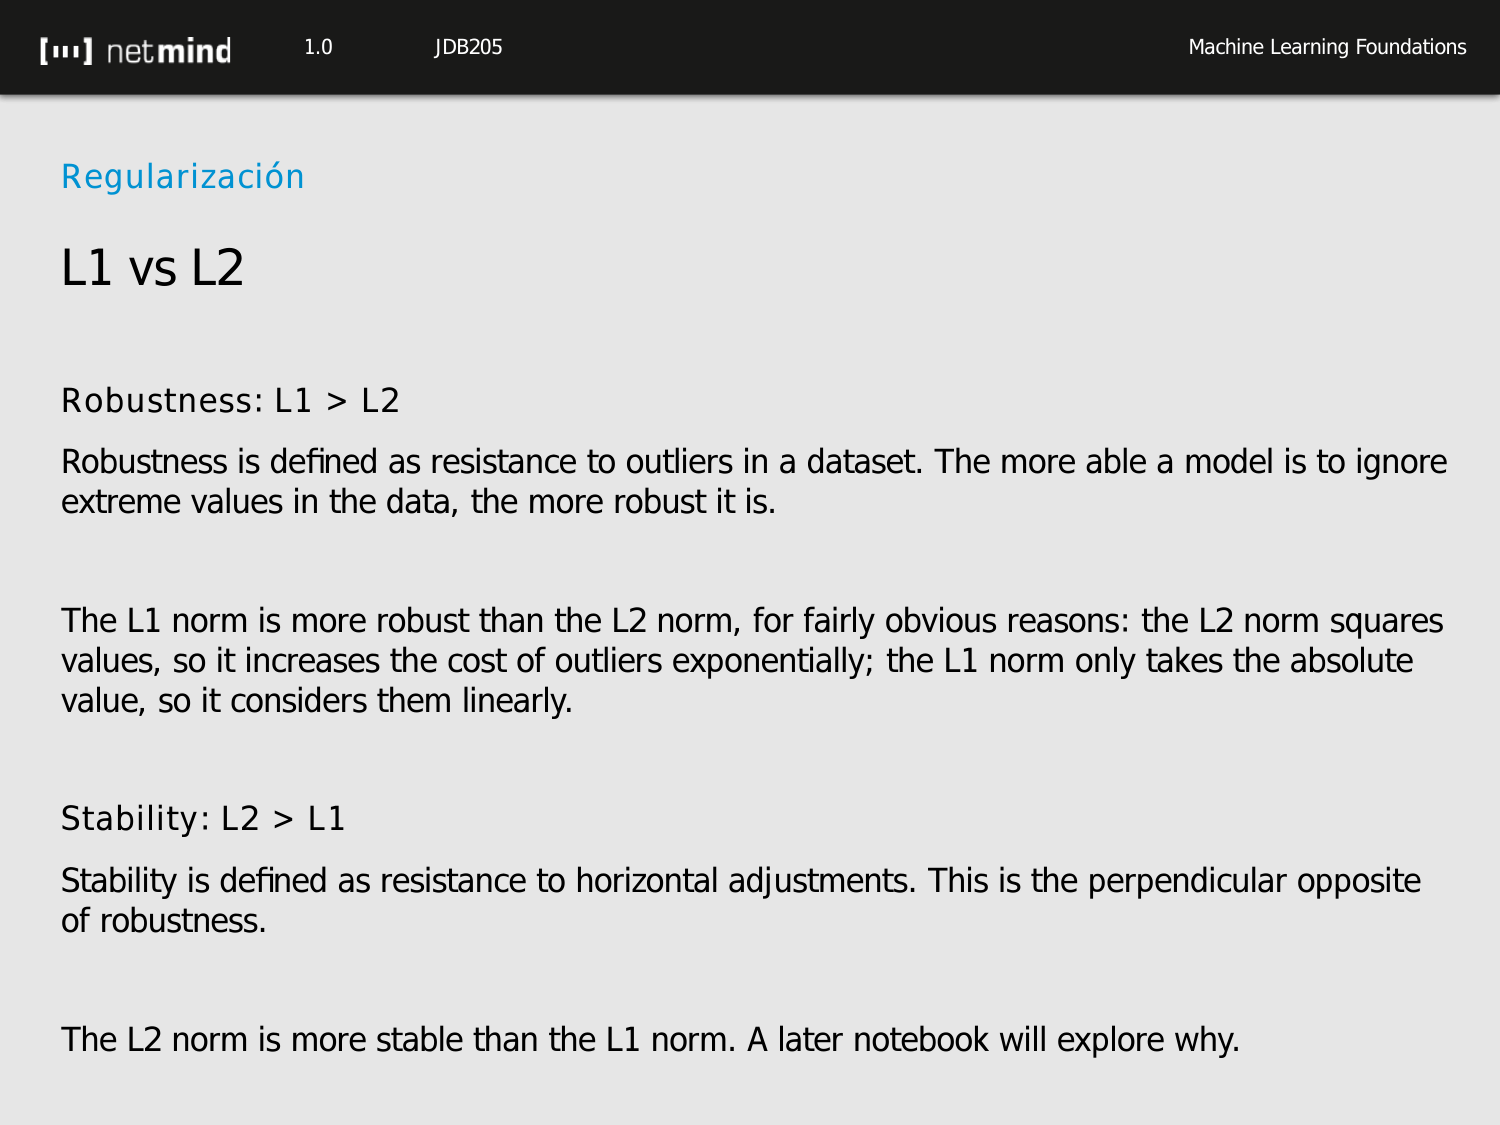

# Regularización
L1 vs L2

Robustness: L1 > L2
Robustness is defined as resistance to outliers in a dataset. The more able a model is to ignore extreme values in the data, the more robust it is.

The L1 norm is more robust than the L2 norm, for fairly obvious reasons: the L2 norm squares values, so it increases the cost of outliers exponentially; the L1 norm only takes the absolute value, so it considers them linearly.

Stability: L2 > L1
Stability is defined as resistance to horizontal adjustments. This is the perpendicular opposite of robustness.

The L2 norm is more stable than the L1 norm. A later notebook will explore why.